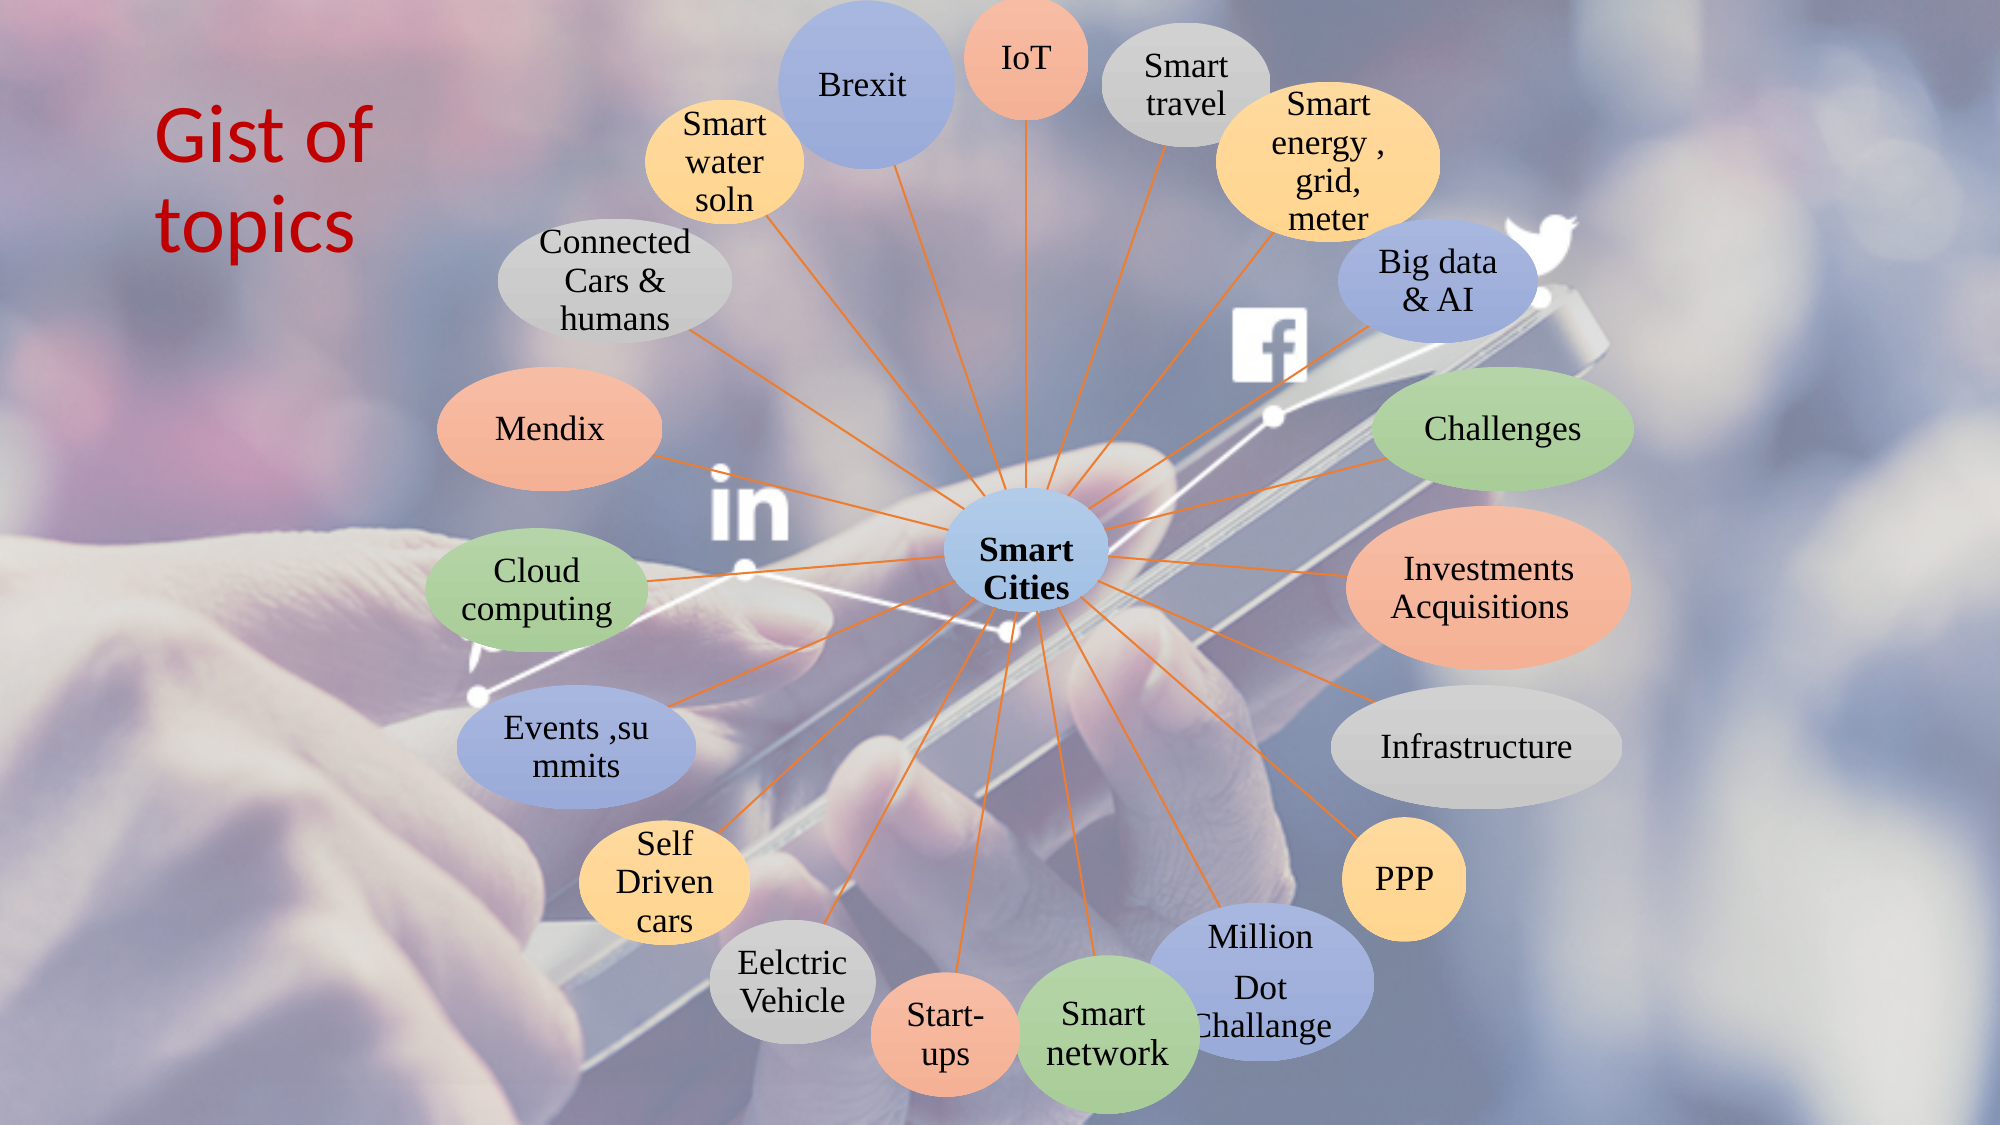

Smart Cities

IoT

Smart travel

Smart energy , grid, meter

Big data & AI

Challenges

Investments Acquisitions

Infrastructure

PPP

Million
Dot Challange

Smart  network

Start-ups

Eelctric Vehicle

Self Driven cars

Events ,summits

Cloud computing

Mendix

Connected Cars & humans

Smart water soln

Brexit
# Gist of topics